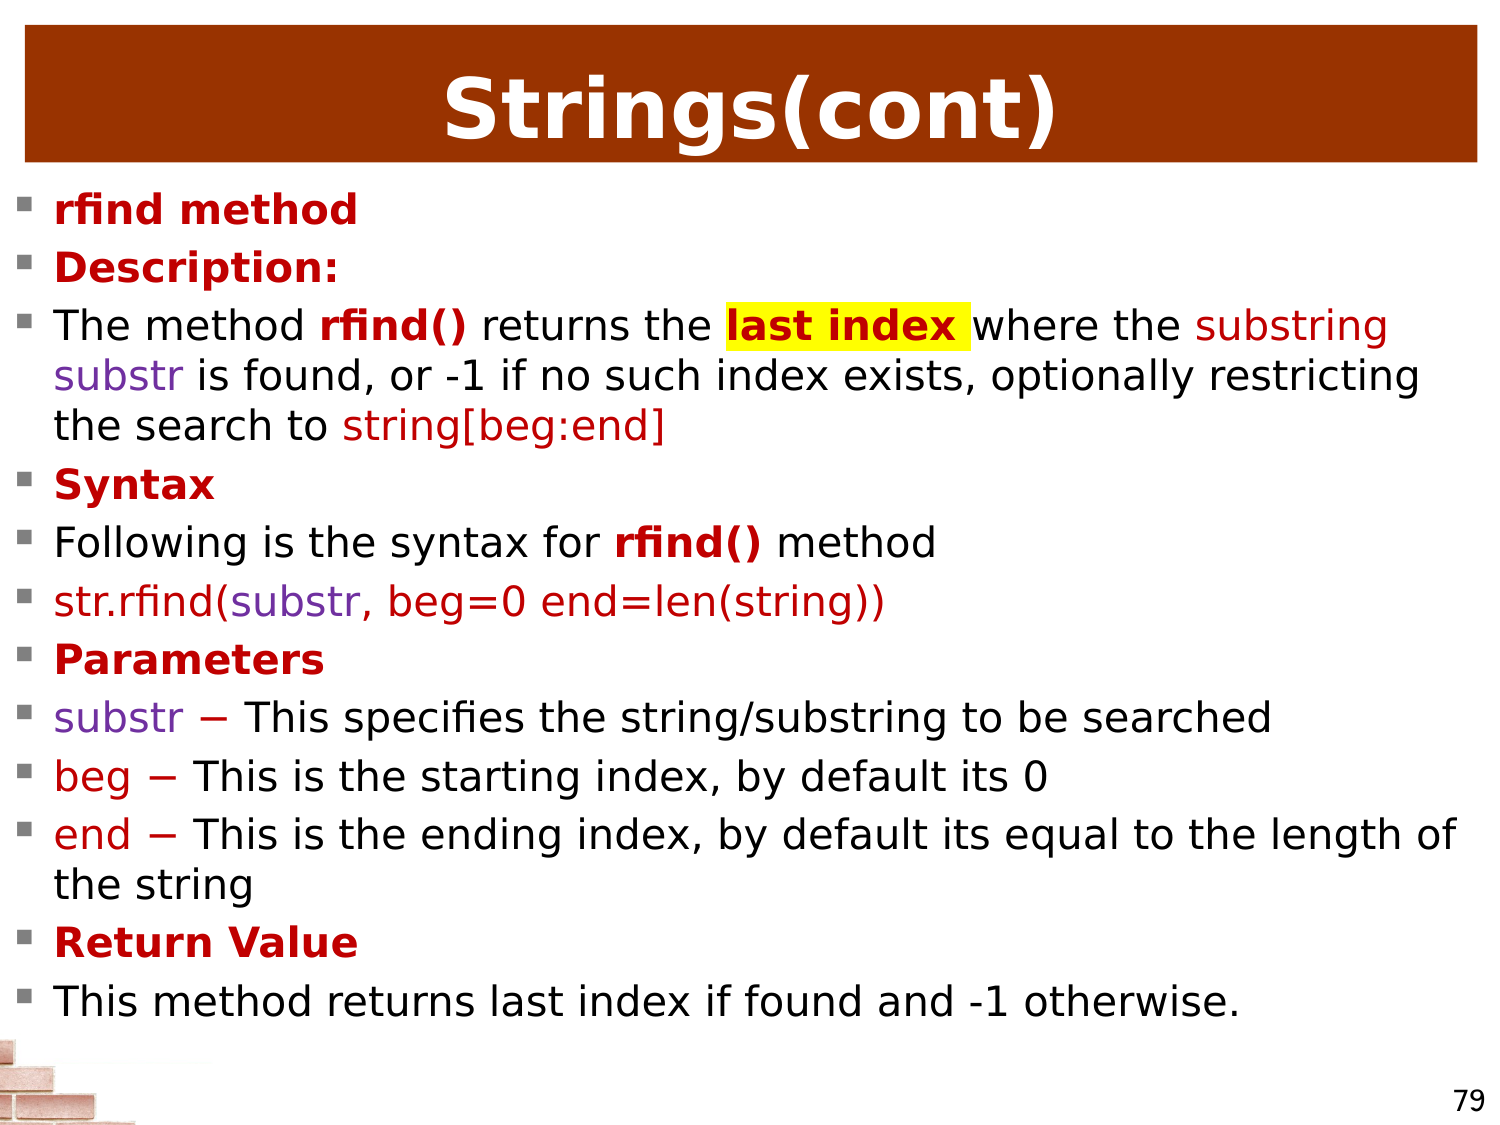

# Strings(cont)
rfind method
Description:
The method rfind() returns the last index where the substring substr is found, or -1 if no such index exists, optionally restricting the search to string[beg:end]
Syntax
Following is the syntax for rfind() method
str.rfind(substr, beg=0 end=len(string))
Parameters
substr − This specifies the string/substring to be searched
beg − This is the starting index, by default its 0
end − This is the ending index, by default its equal to the length of the string
Return Value
This method returns last index if found and -1 otherwise.

79